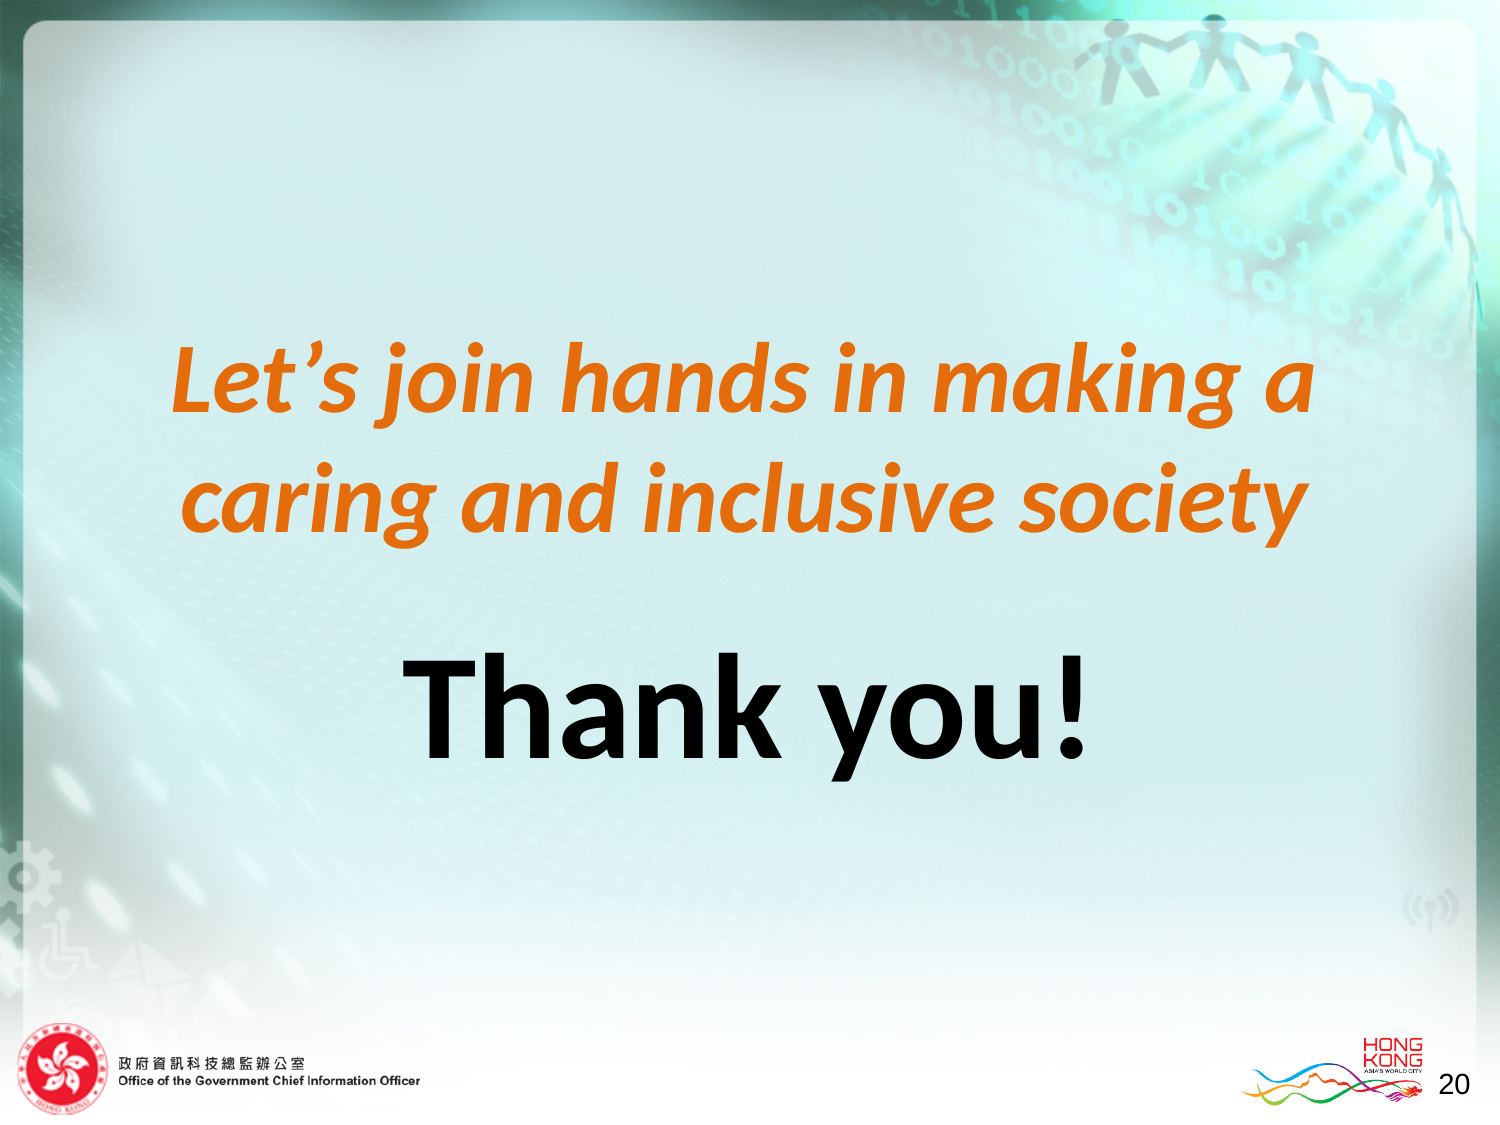

Let’s join hands in making a caring and inclusive society
Thank you!
20